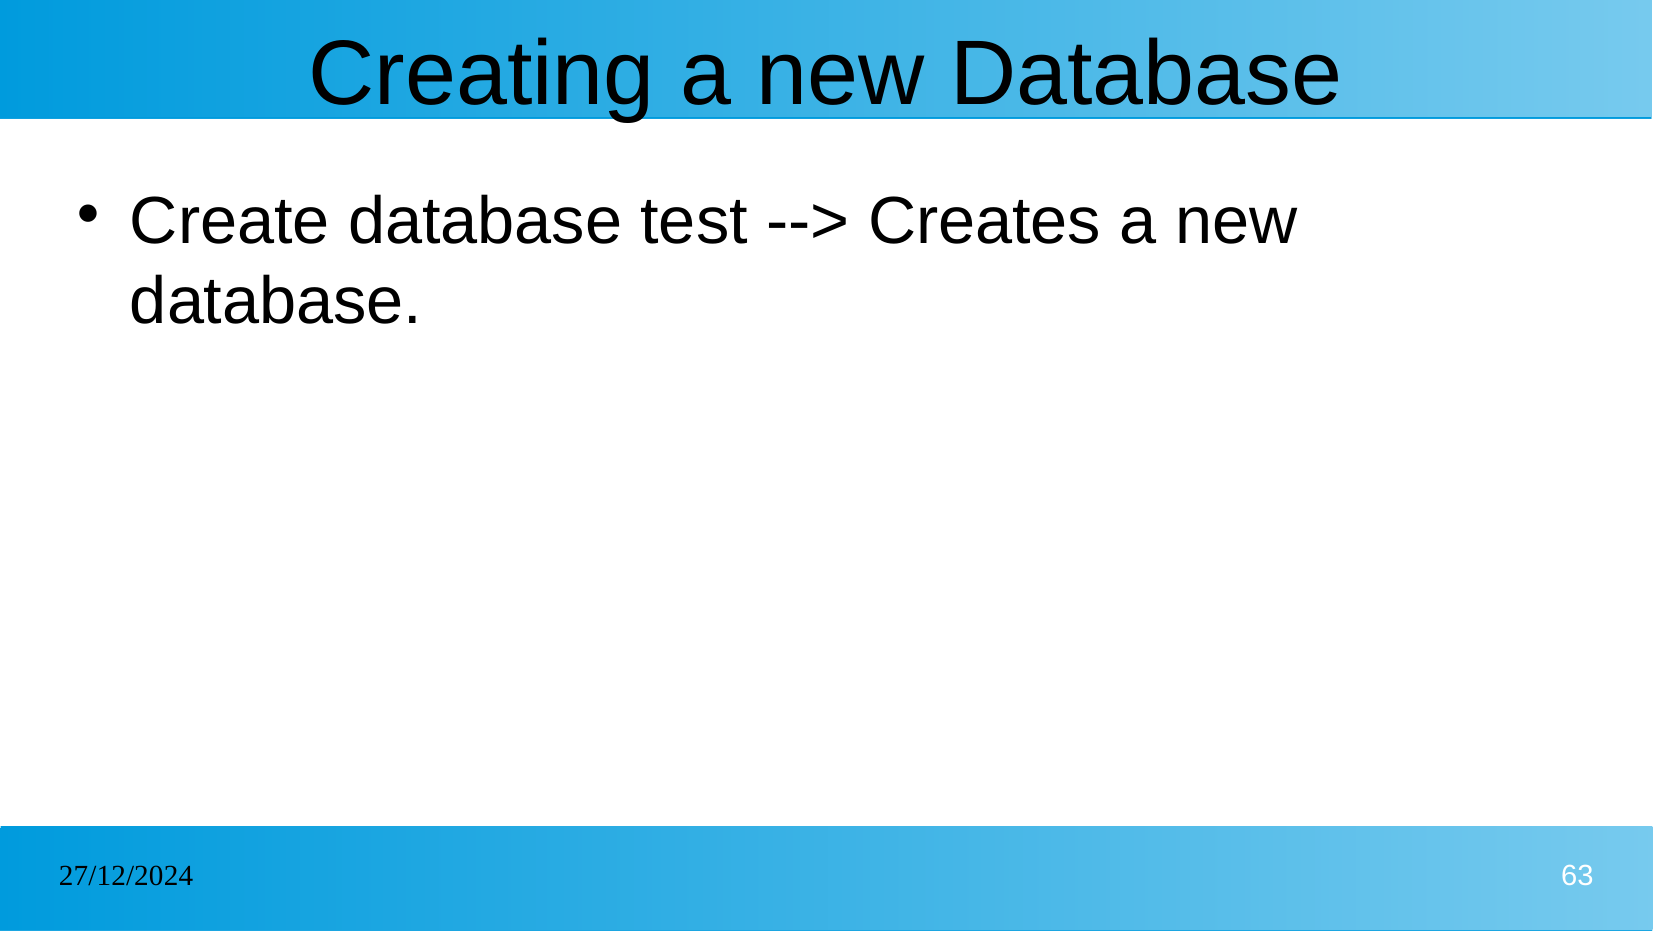

# Creating a new Database
Create database test --> Creates a new database.
27/12/2024
63